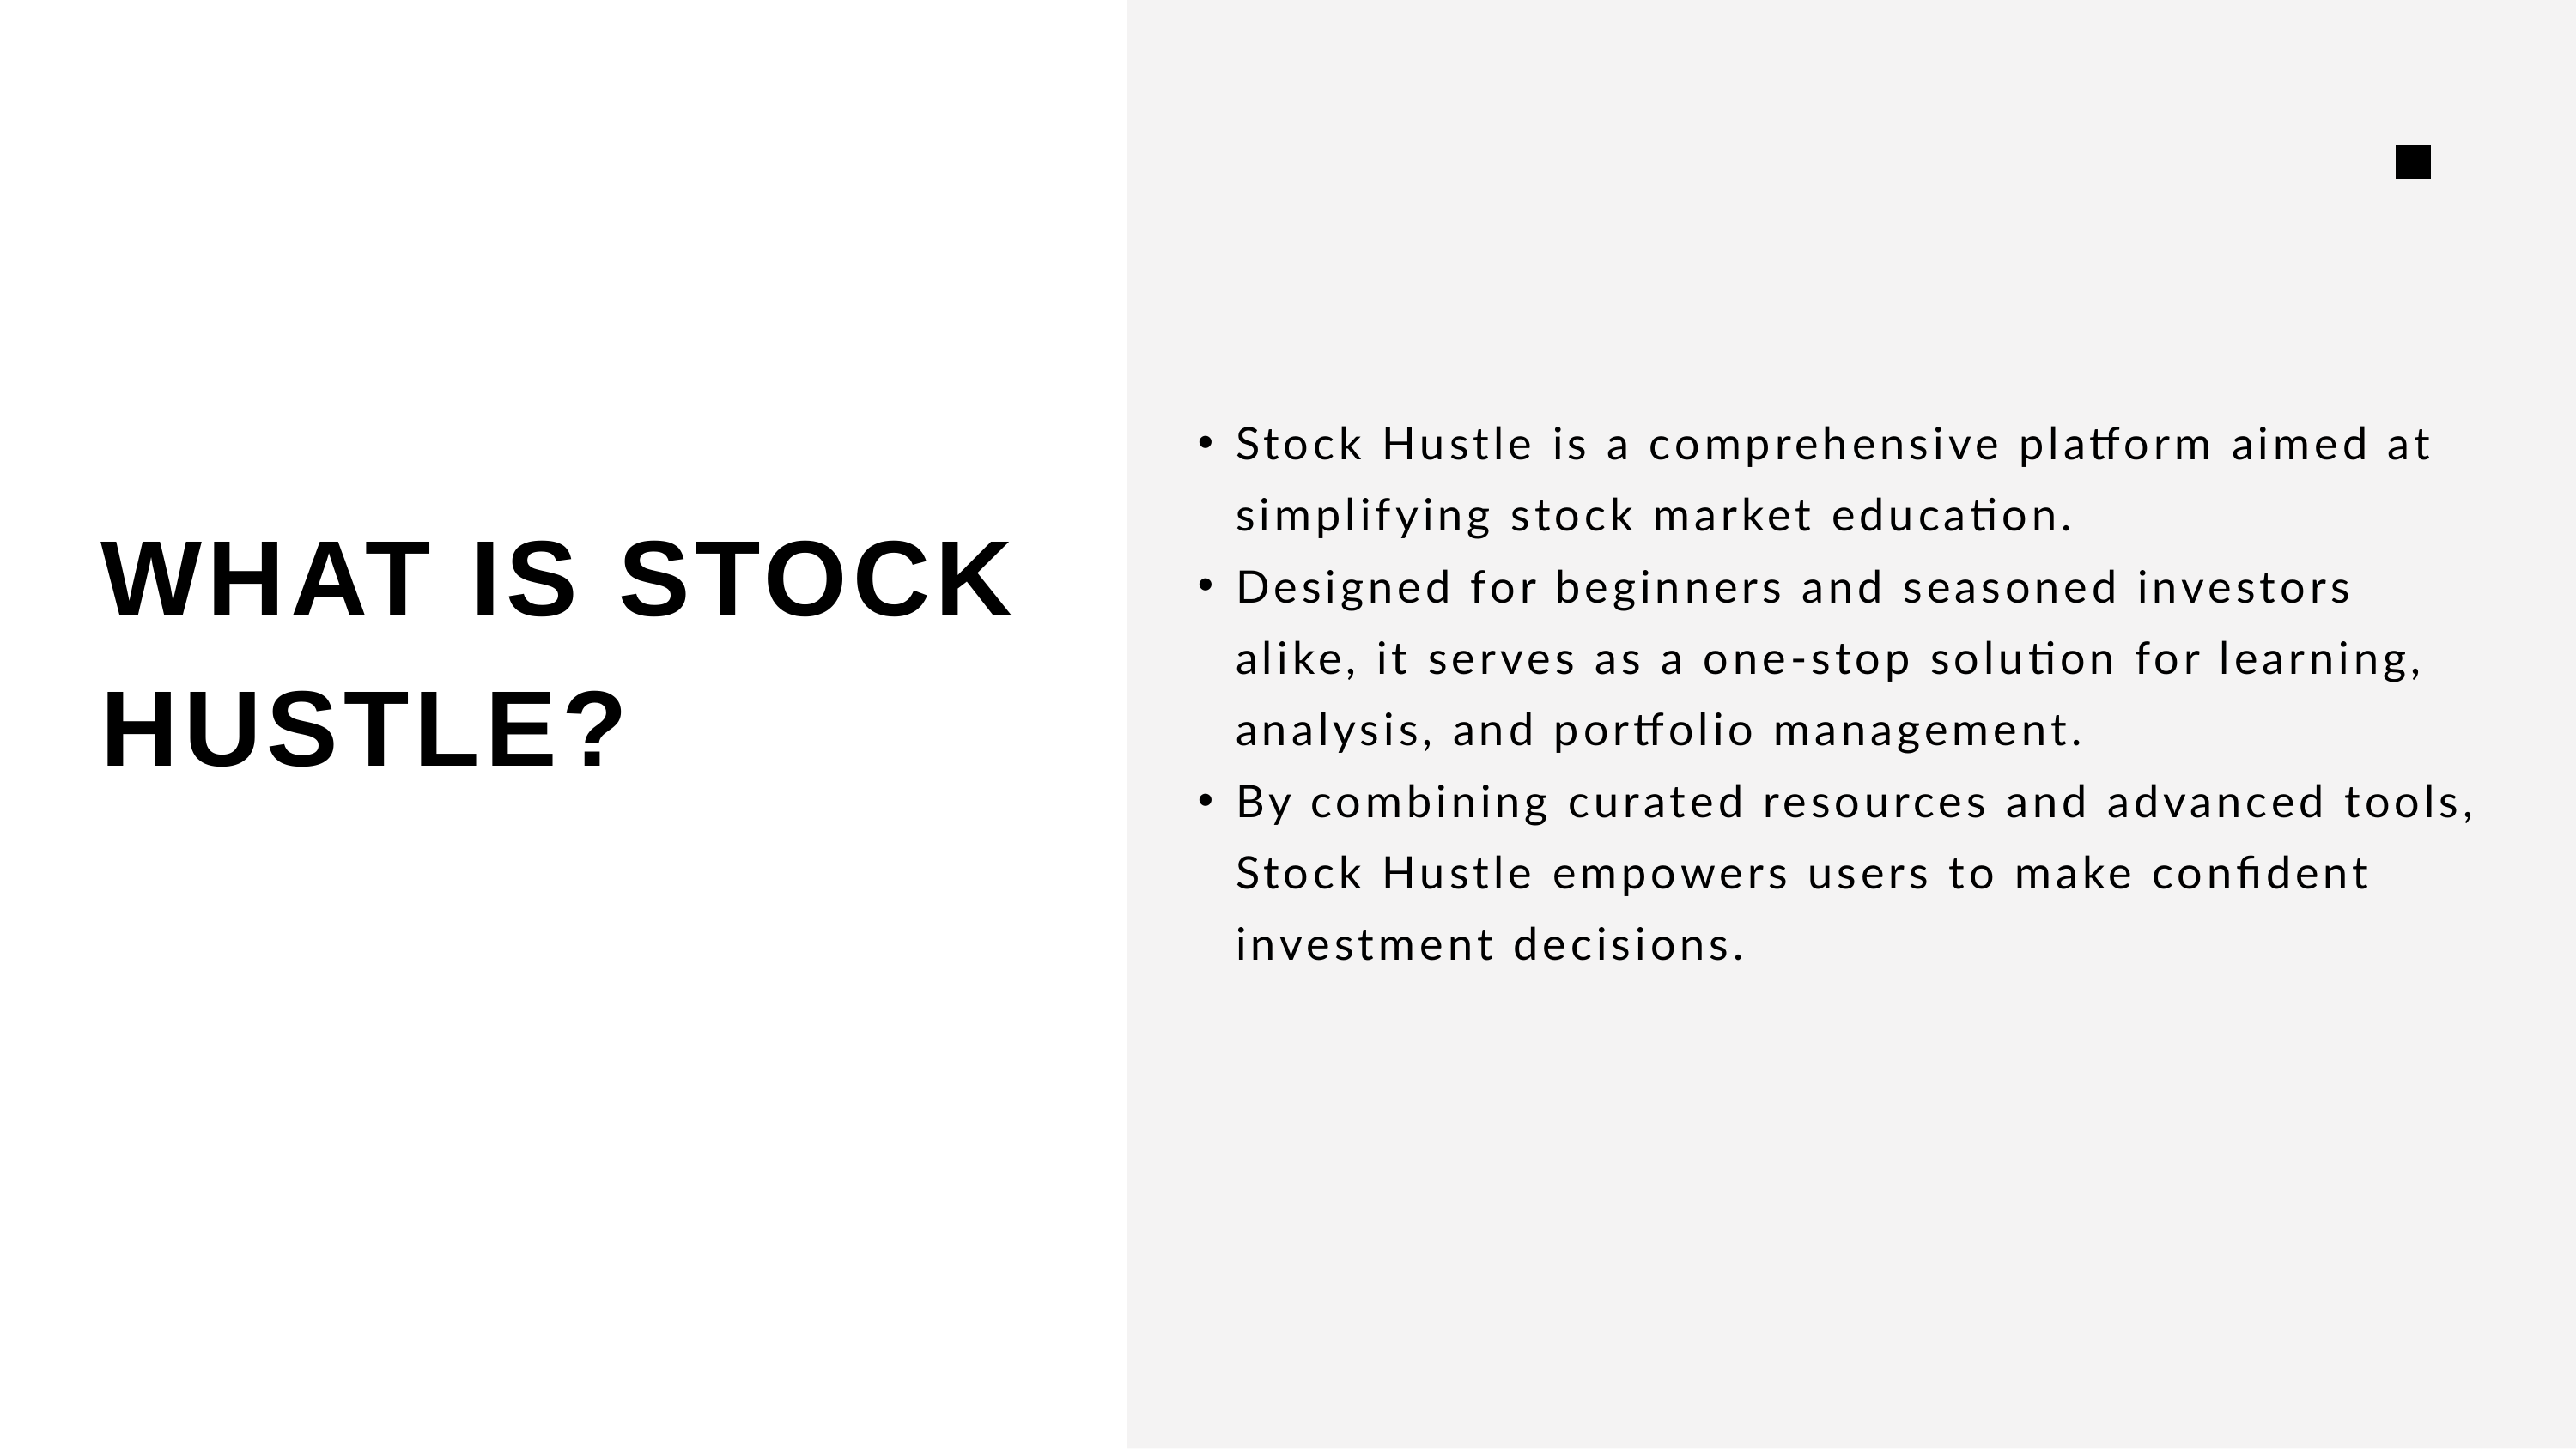

Stock Hustle is a comprehensive platform aimed at simplifying stock market education.
Designed for beginners and seasoned investors alike, it serves as a one-stop solution for learning, analysis, and portfolio management.
By combining curated resources and advanced tools, Stock Hustle empowers users to make confident investment decisions.

WHAT IS STOCK HUSTLE?